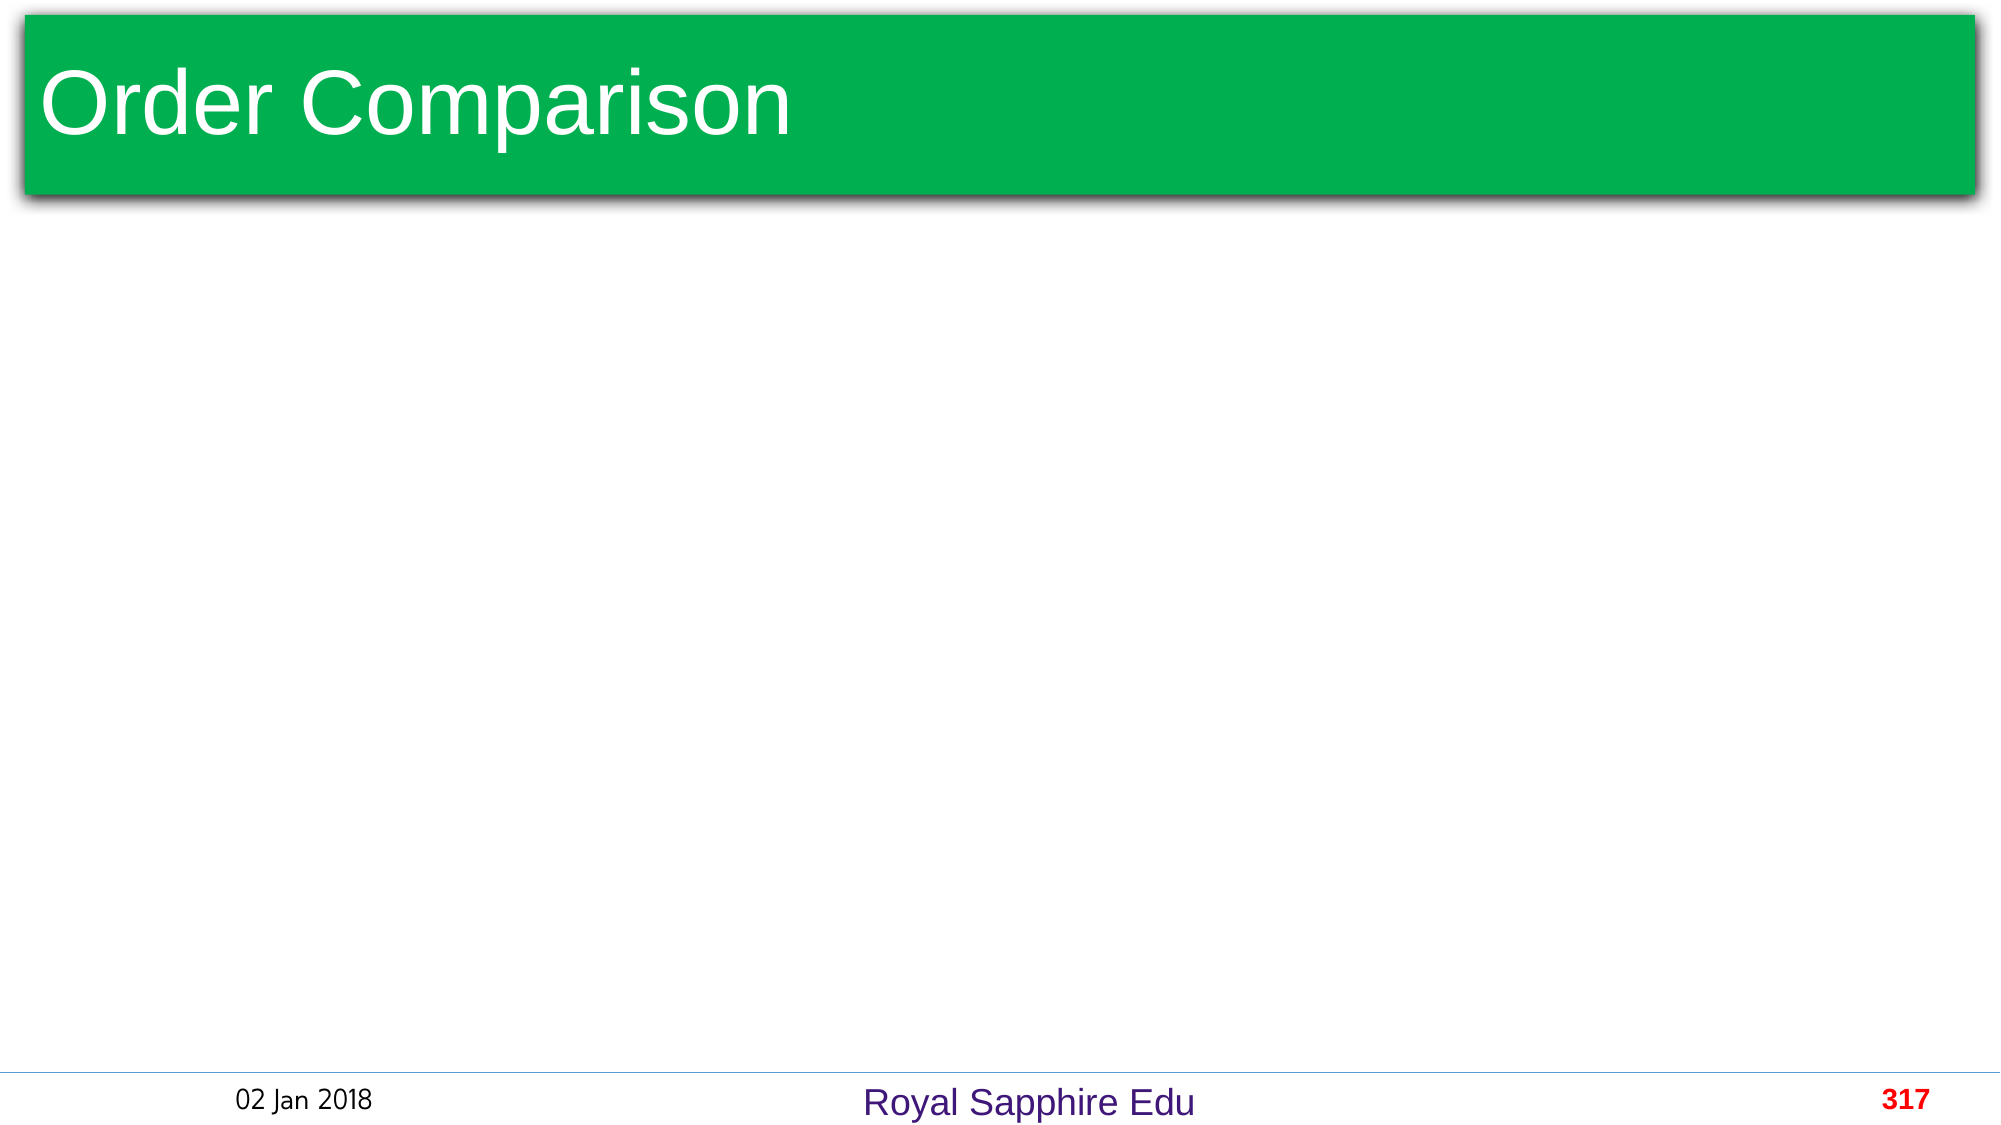

# Order Comparison

02 Jan 2018
317